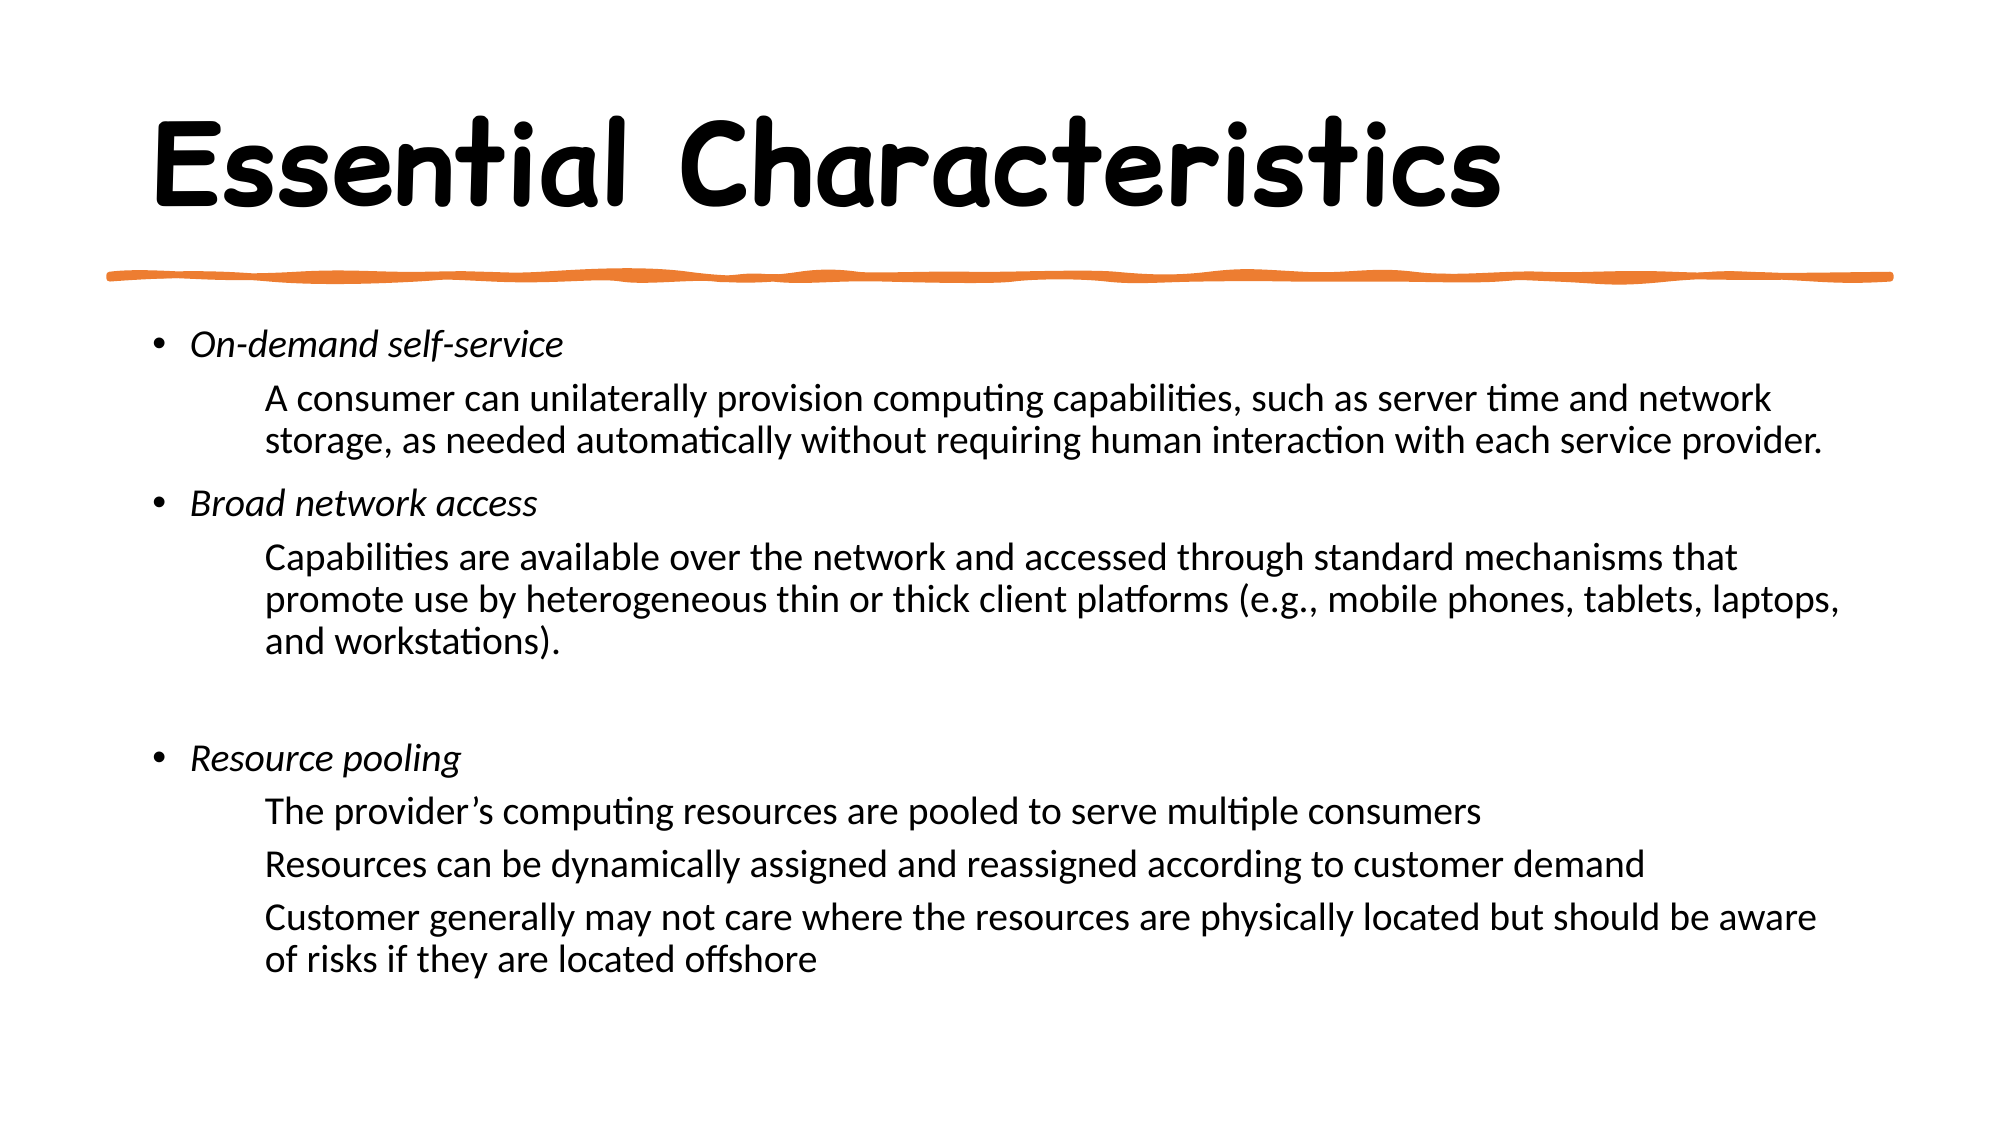

# Essential Characteristics

On-demand self-service
	A consumer can unilaterally provision computing capabilities, such as server time and network storage, as needed automatically without requiring human interaction with each service provider.
Broad network access
	Capabilities are available over the network and accessed through standard mechanisms that promote use by heterogeneous thin or thick client platforms (e.g., mobile phones, tablets, laptops, and workstations).

Resource pooling
	The provider’s computing resources are pooled to serve multiple consumers
	Resources can be dynamically assigned and reassigned according to customer demand
	Customer generally may not care where the resources are physically located but should be aware of risks if they are located offshore